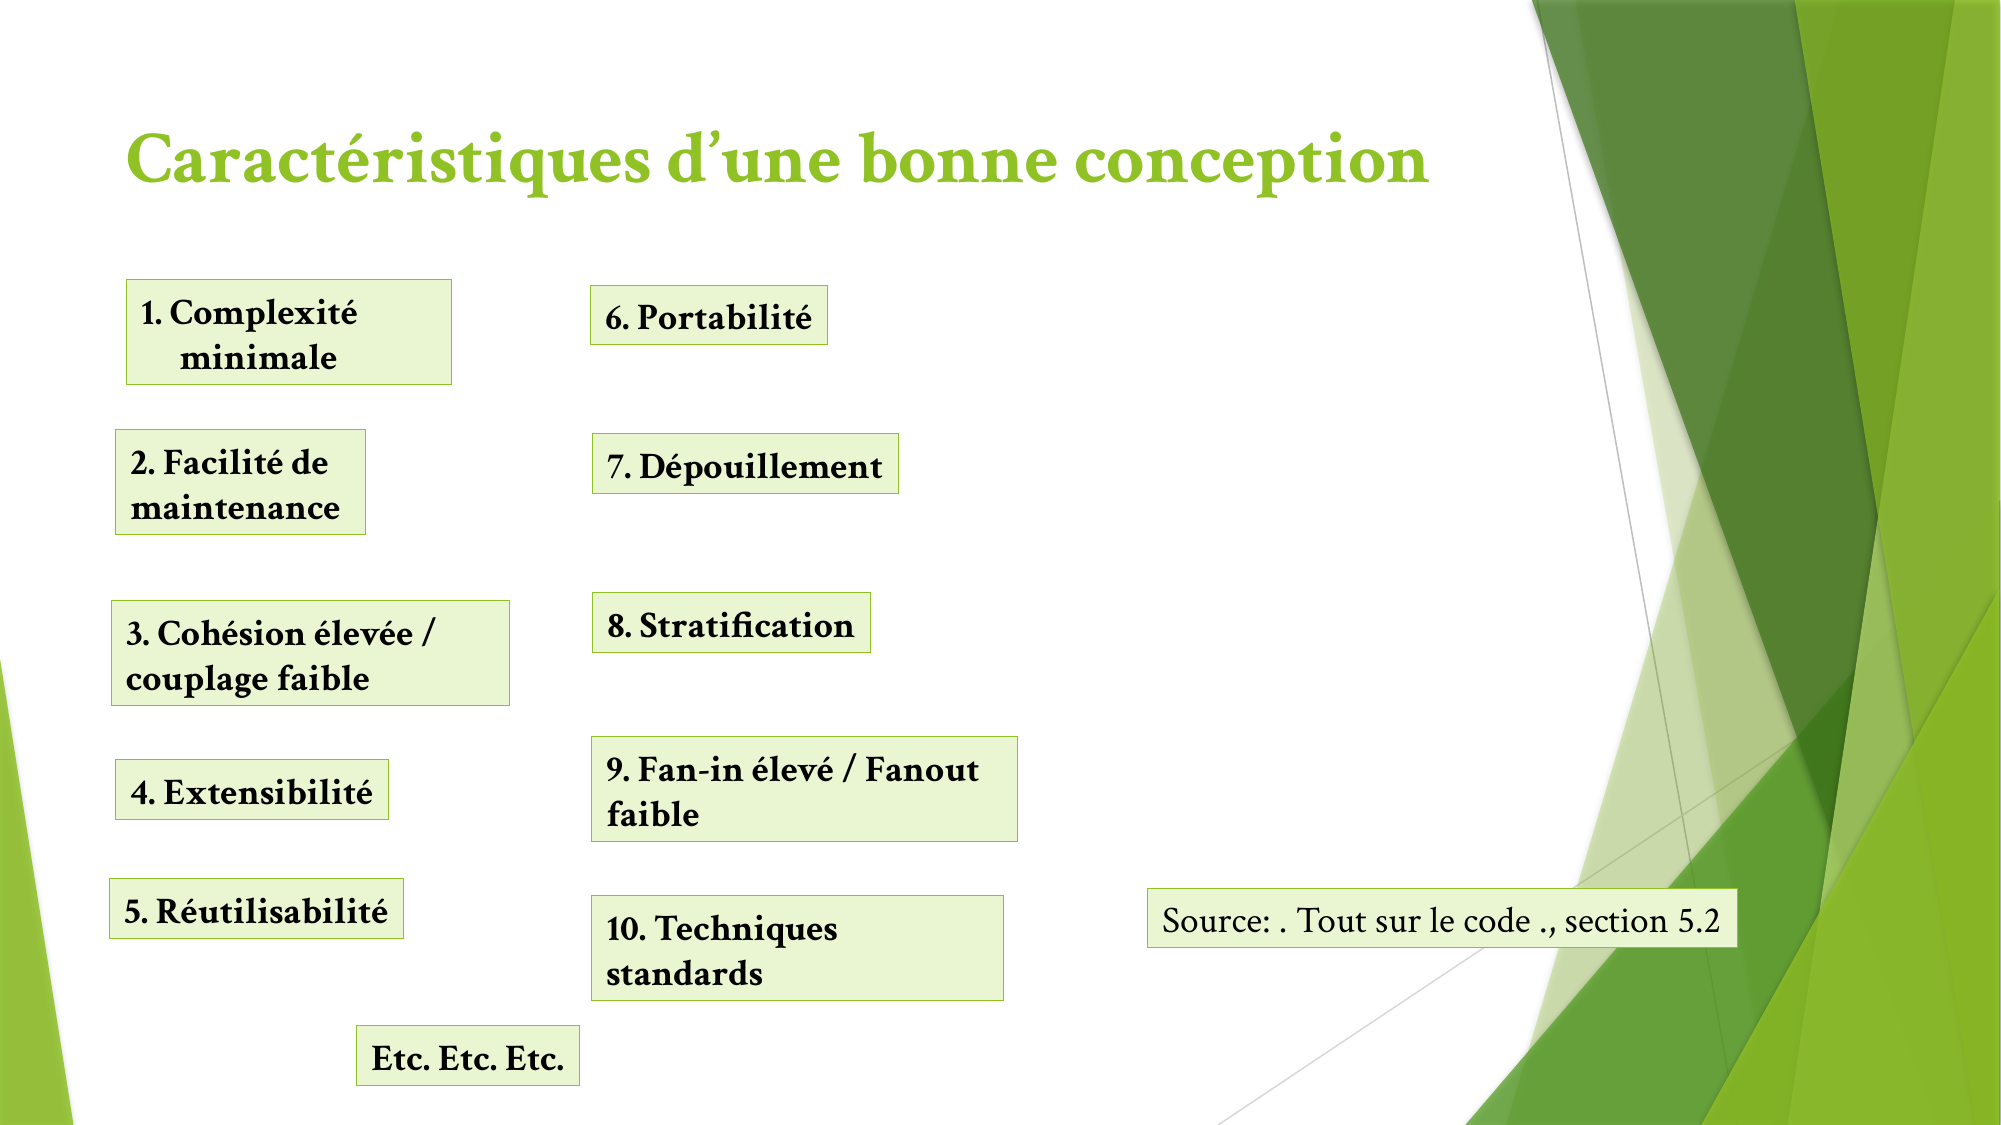

# Caractéristiques d’une bonne conception
1. Complexité
     minimale
6. Portabilité
2. Facilité de
maintenance
7. Dépouillement
8. Stratification
3. Cohésion élevée /
couplage faible
9. Fan-in élevé / Fanout
faible
4. Extensibilité
5. Réutilisabilité
Source: . Tout sur le code ., section 5.2
10. Techniques
standards
Etc. Etc. Etc.